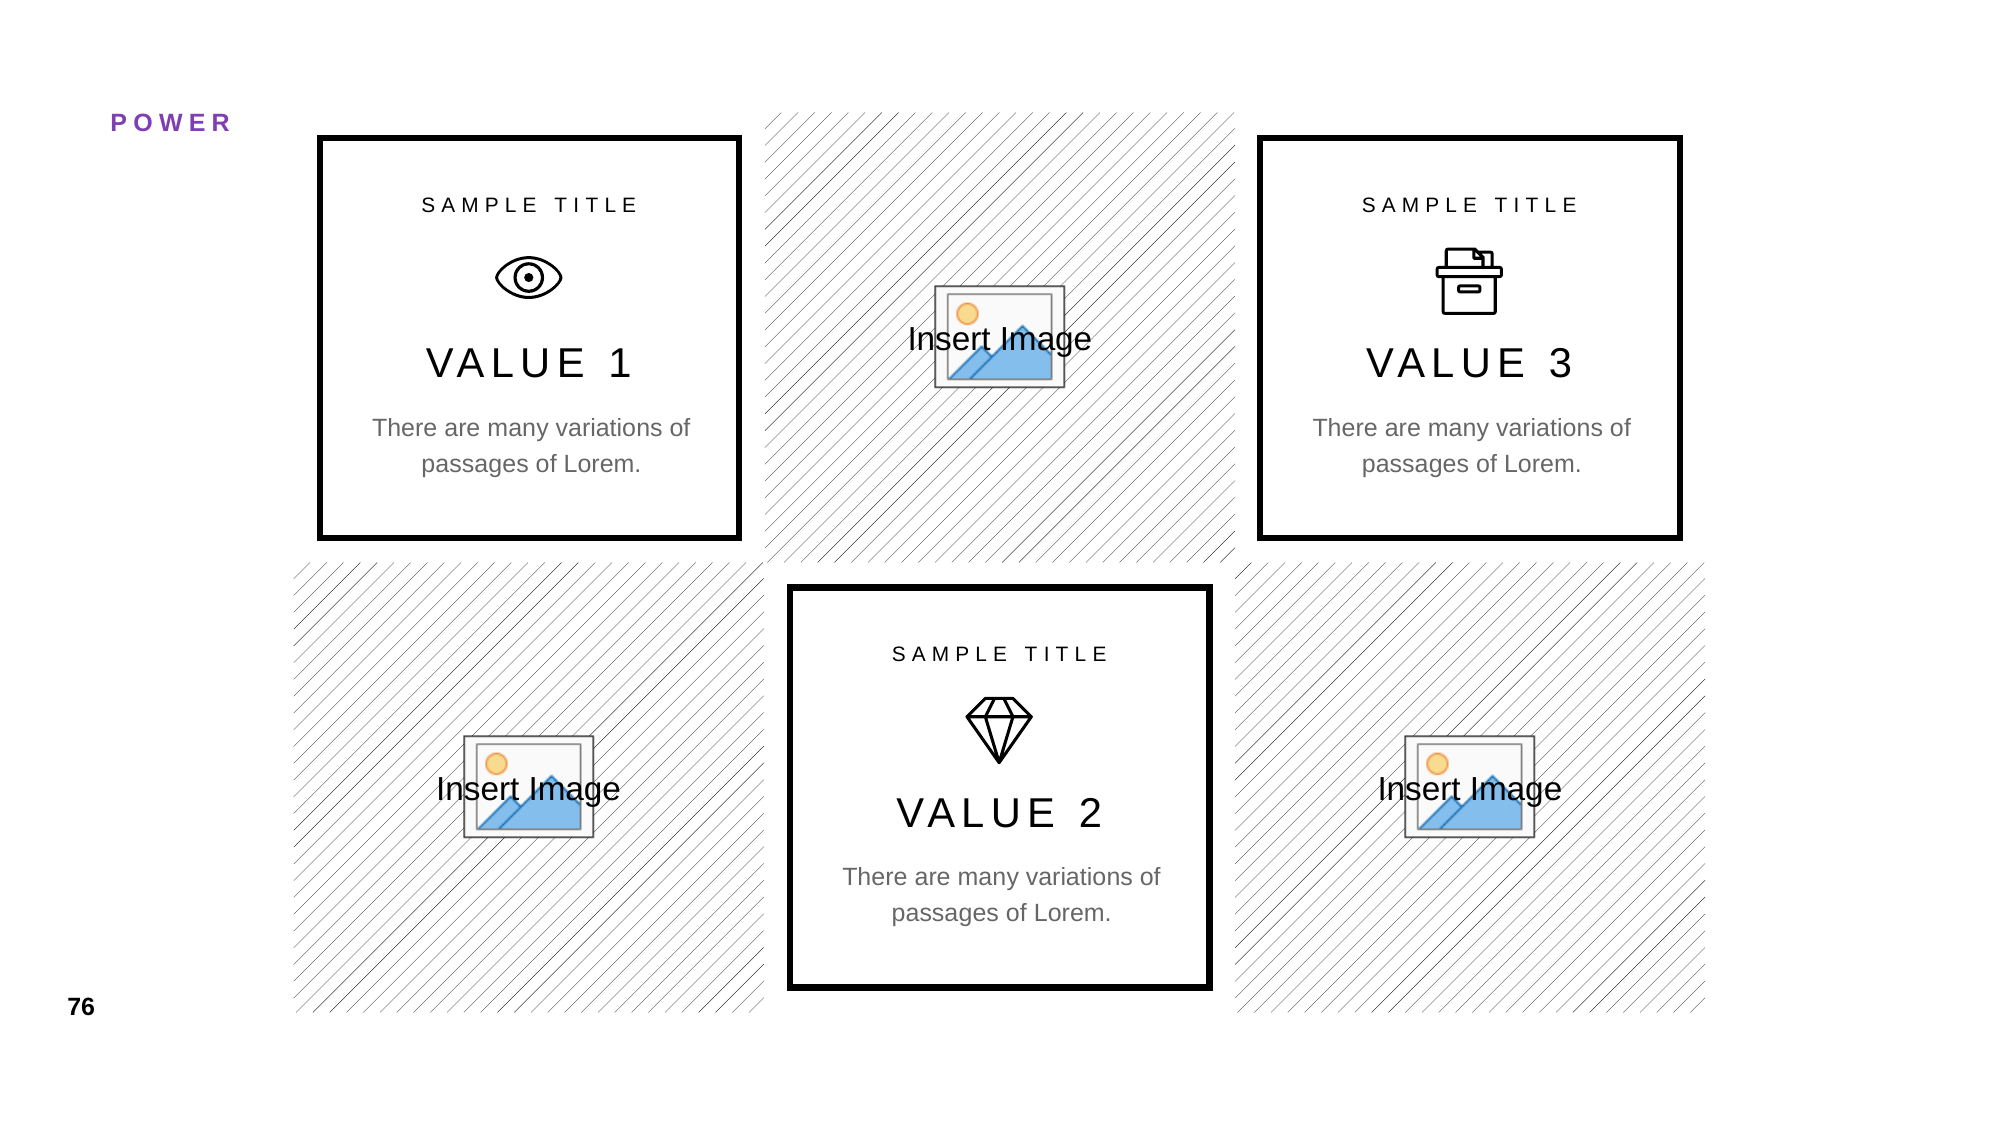

SAMPLE TITLE
SAMPLE TITLE

VALUE 1
VALUE 3
There are many variations of passages of Lorem.
There are many variations of passages of Lorem.

SAMPLE TITLE

VALUE 2
There are many variations of passages of Lorem.